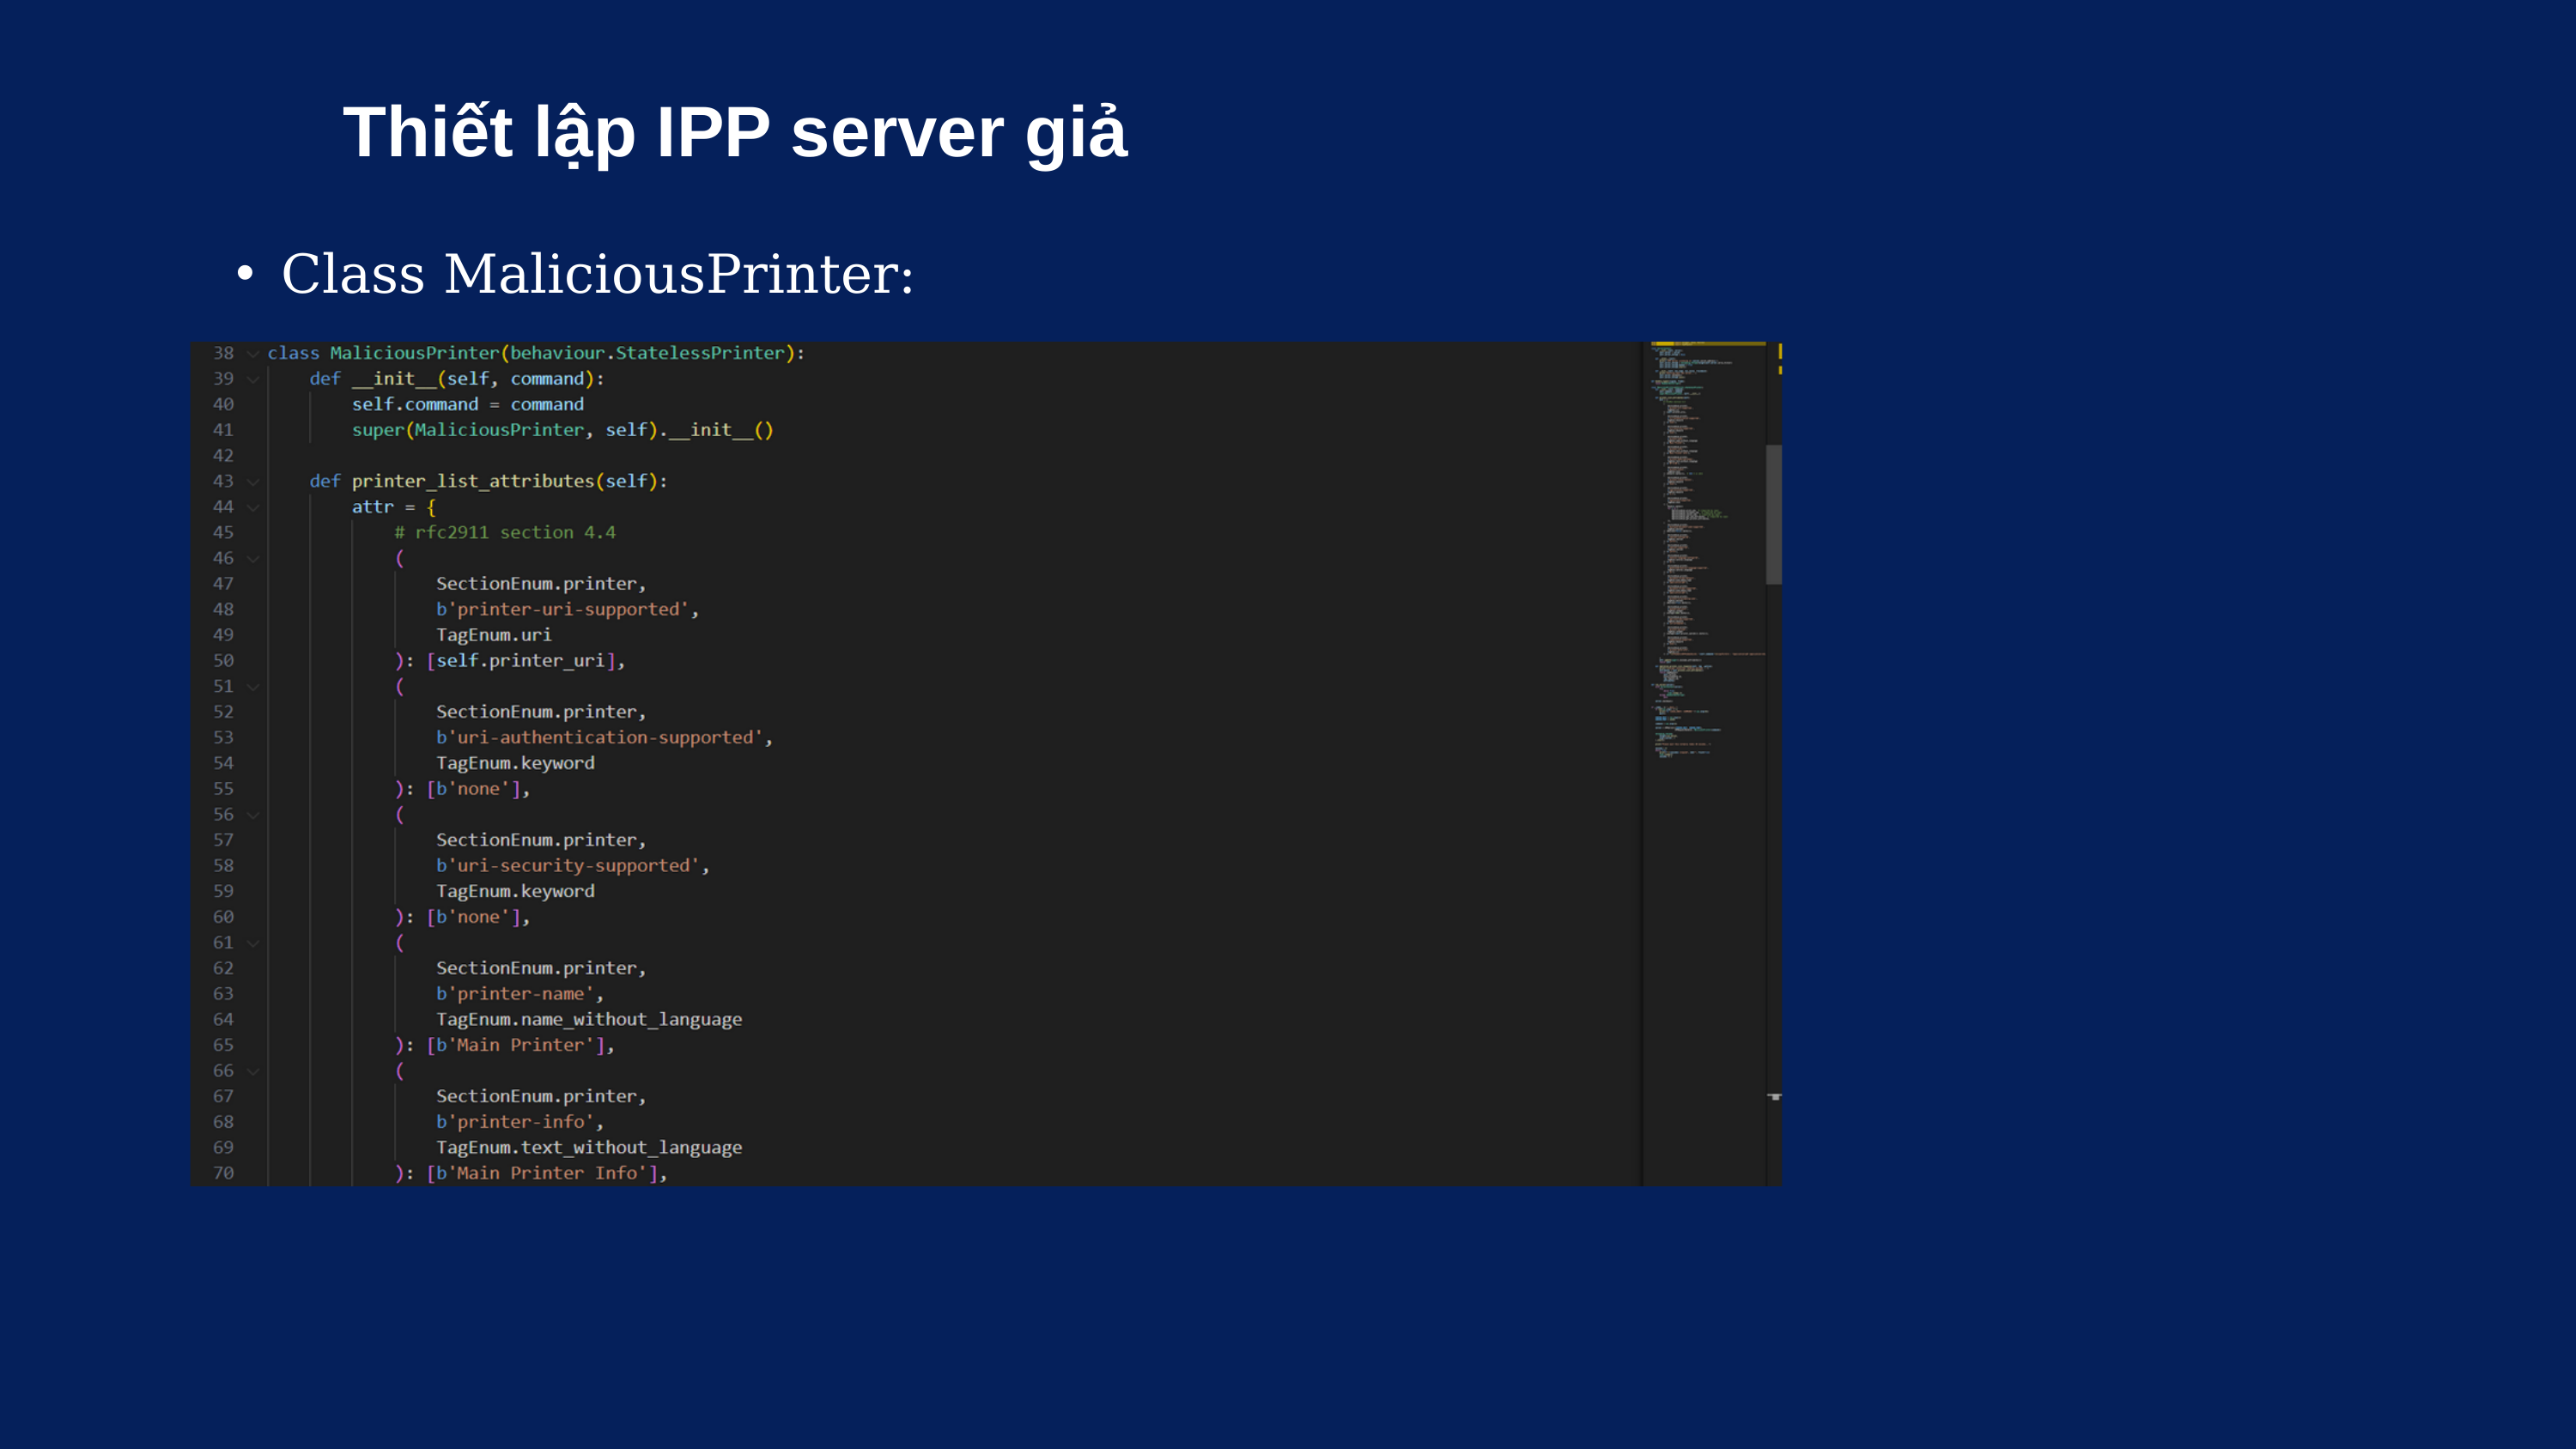

Thiết lập IPP server giả
Class MaliciousPrinter: